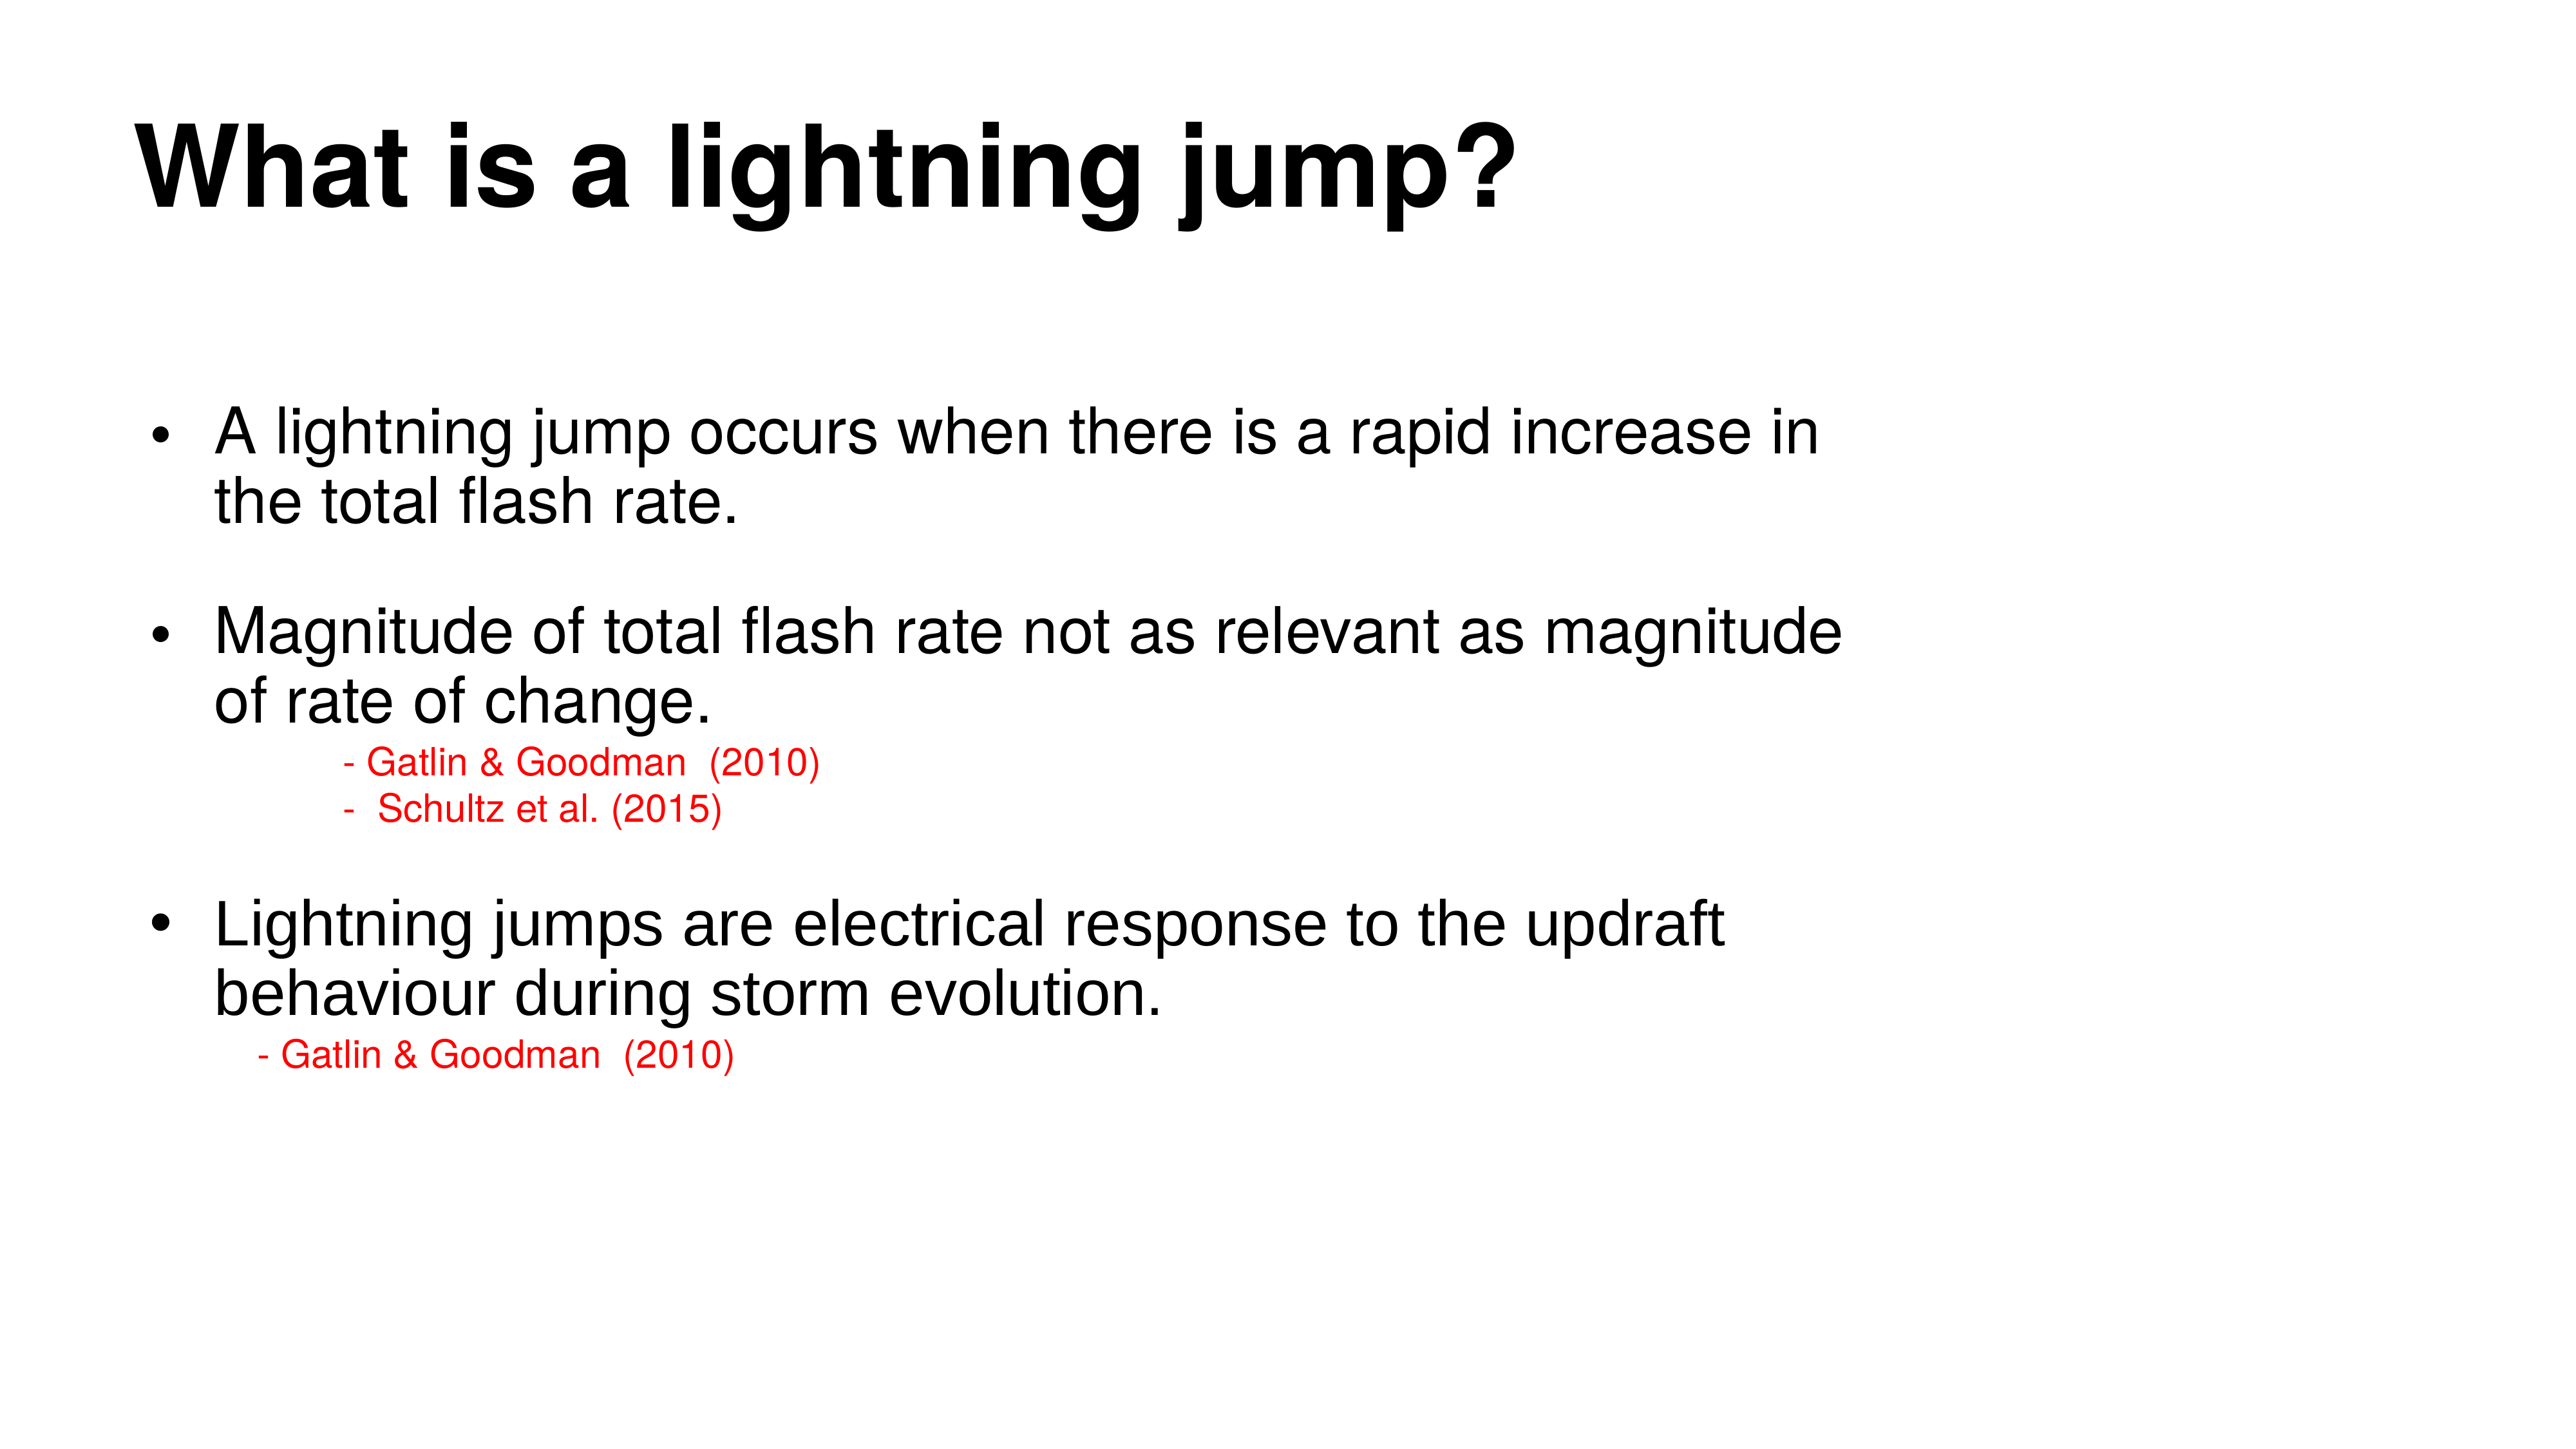

# What is a lightning jump?
A lightning jump occurs when there is a rapid increase in the total flash rate.
Magnitude of total flash rate not as relevant as magnitude of rate of change.
 		- Gatlin & Goodman  (2010)
 		-  Schultz et al. (2015)
Lightning jumps are electrical response to the updraft behaviour during storm evolution.
 - Gatlin & Goodman  (2010)